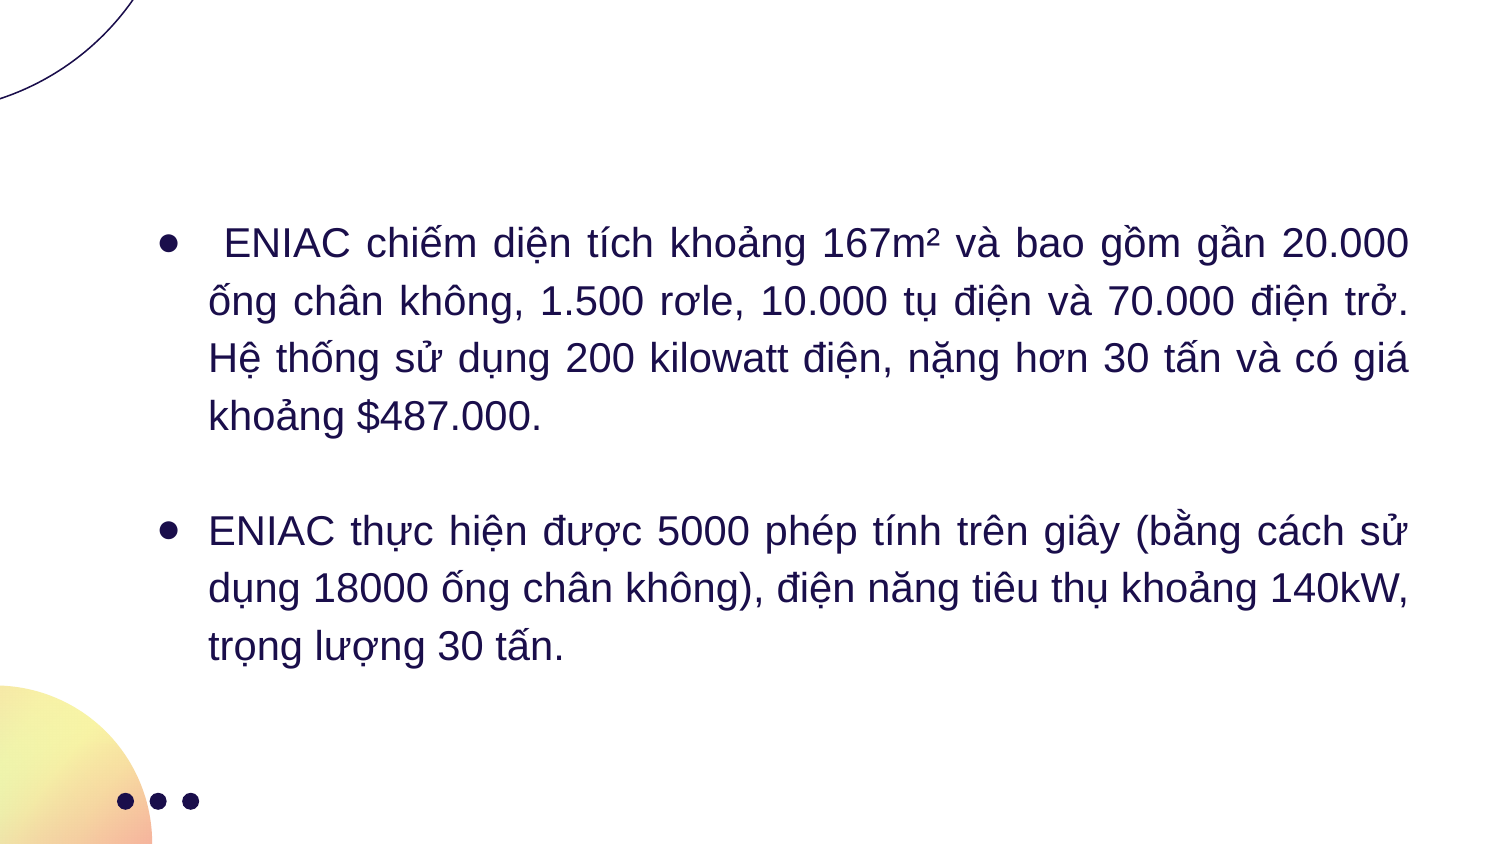

#
 ENIAC chiếm diện tích khoảng 167m² và bao gồm gần 20.000 ống chân không, 1.500 rơle, 10.000 tụ điện và 70.000 điện trở. Hệ thống sử dụng 200 kilowatt điện, nặng hơn 30 tấn và có giá khoảng $487.000.

ENIAC thực hiện được 5000 phép tính trên giây (bằng cách sử dụng 18000 ống chân không), điện năng tiêu thụ khoảng 140kW, trọng lượng 30 tấn.